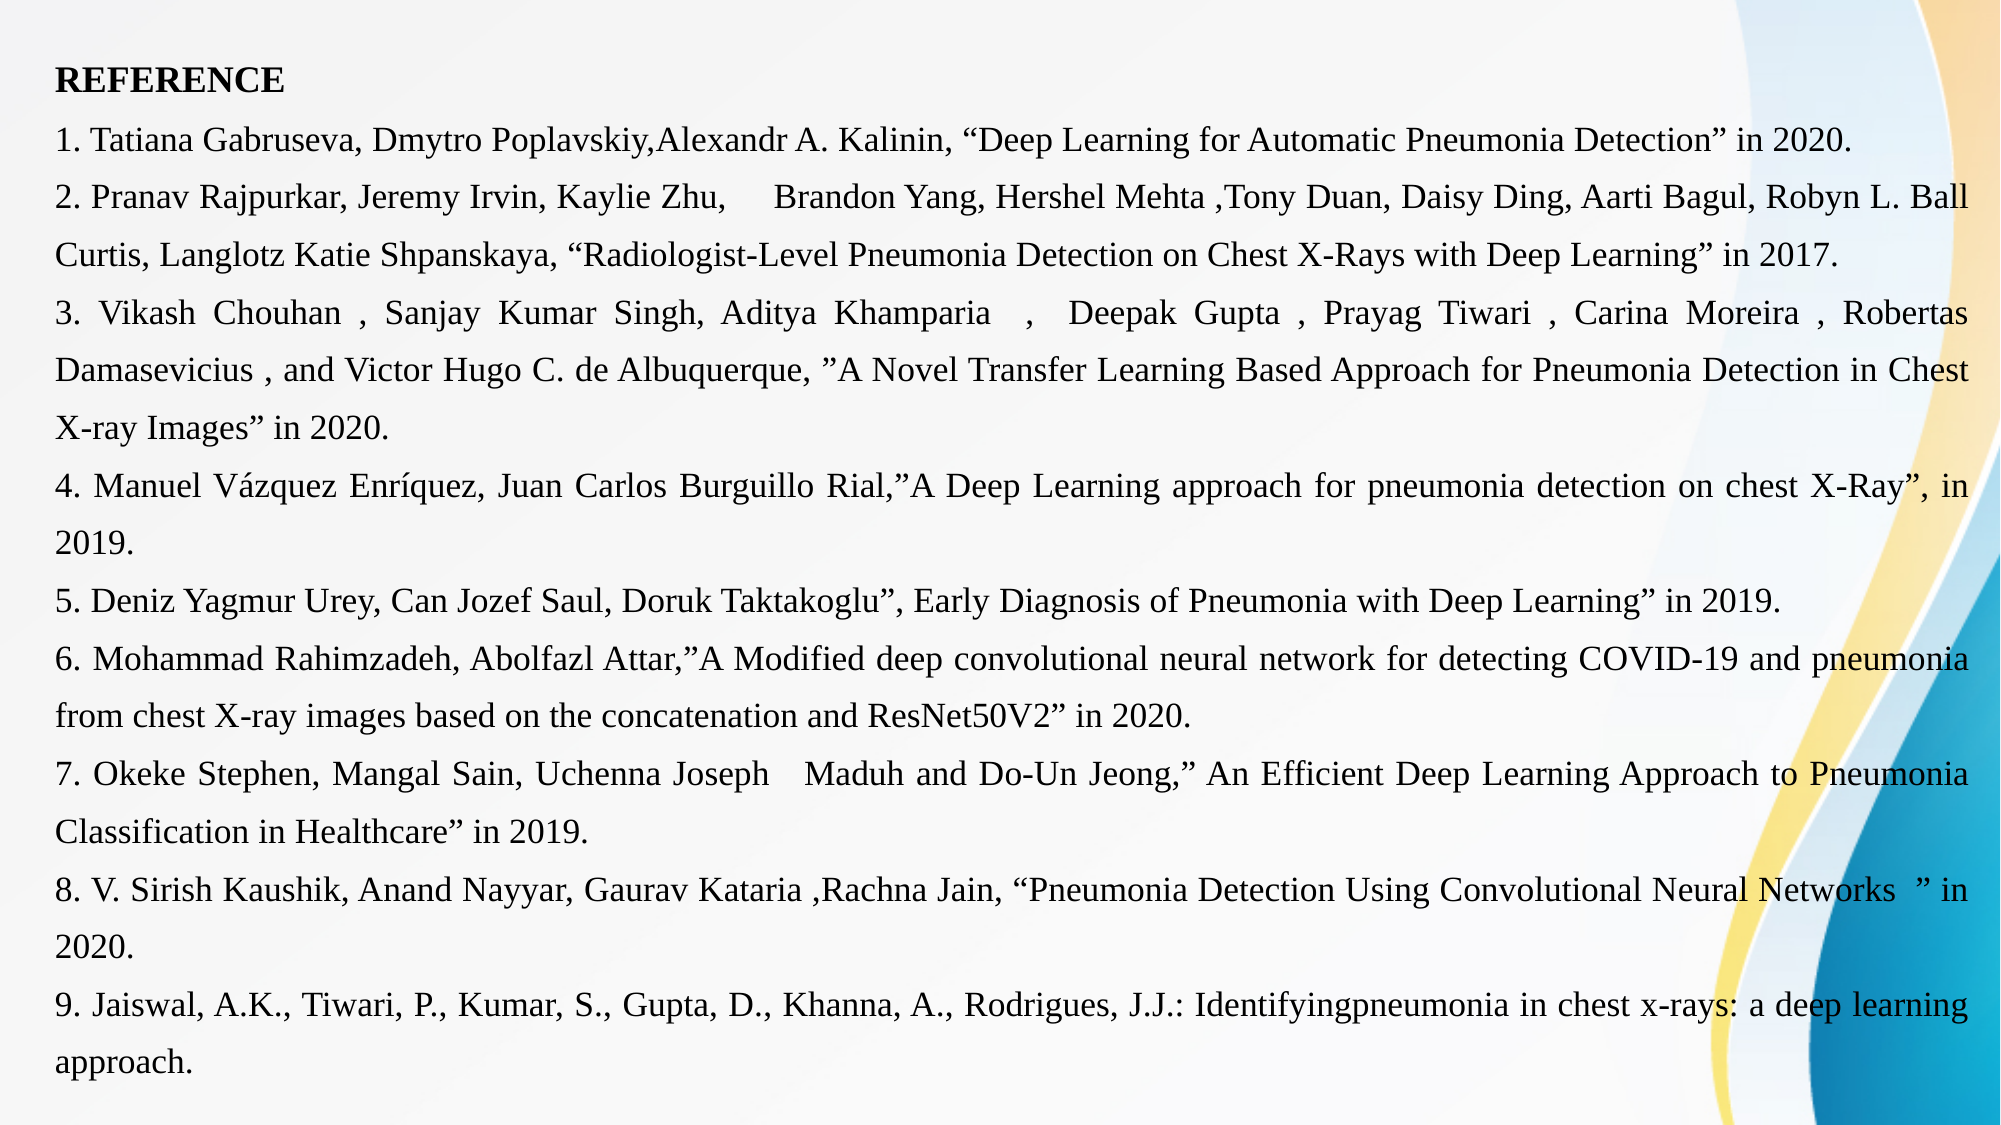

# REFERENCE
1. Tatiana Gabruseva, Dmytro Poplavskiy,Alexandr A. Kalinin, “Deep Learning for Automatic Pneumonia Detection” in 2020.
2. Pranav Rajpurkar, Jeremy Irvin, Kaylie Zhu,     Brandon Yang, Hershel Mehta ,Tony Duan, Daisy Ding, Aarti Bagul, Robyn L. Ball Curtis, Langlotz Katie Shpanskaya, “Radiologist-Level Pneumonia Detection on Chest X-Rays with Deep Learning” in 2017.
3. Vikash Chouhan , Sanjay Kumar Singh, Aditya Khamparia  ,  Deepak Gupta , Prayag Tiwari , Carina Moreira , Robertas Damasevicius , and Victor Hugo C. de Albuquerque, ”A Novel Transfer Learning Based Approach for Pneumonia Detection in Chest X-ray Images” in 2020.
4. Manuel Vázquez Enríquez, Juan Carlos Burguillo Rial,”A Deep Learning approach for pneumonia detection on chest X-Ray”, in 2019.
5. Deniz Yagmur Urey, Can Jozef Saul, Doruk Taktakoglu”, Early Diagnosis of Pneumonia with Deep Learning” in 2019.
6. Mohammad Rahimzadeh, Abolfazl Attar,”A Modified deep convolutional neural network for detecting COVID-19 and pneumonia from chest X-ray images based on the concatenation and ResNet50V2” in 2020.
7. Okeke Stephen, Mangal Sain, Uchenna Joseph   Maduh and Do-Un Jeong,” An Efficient Deep Learning Approach to Pneumonia Classification in Healthcare” in 2019.
8. V. Sirish Kaushik, Anand Nayyar, Gaurav Kataria ,Rachna Jain, “Pneumonia Detection Using Convolutional Neural Networks  ” in 2020.
9. Jaiswal, A.K., Tiwari, P., Kumar, S., Gupta, D., Khanna, A., Rodrigues, J.J.: Identifyingpneumonia in chest x-rays: a deep learning approach.